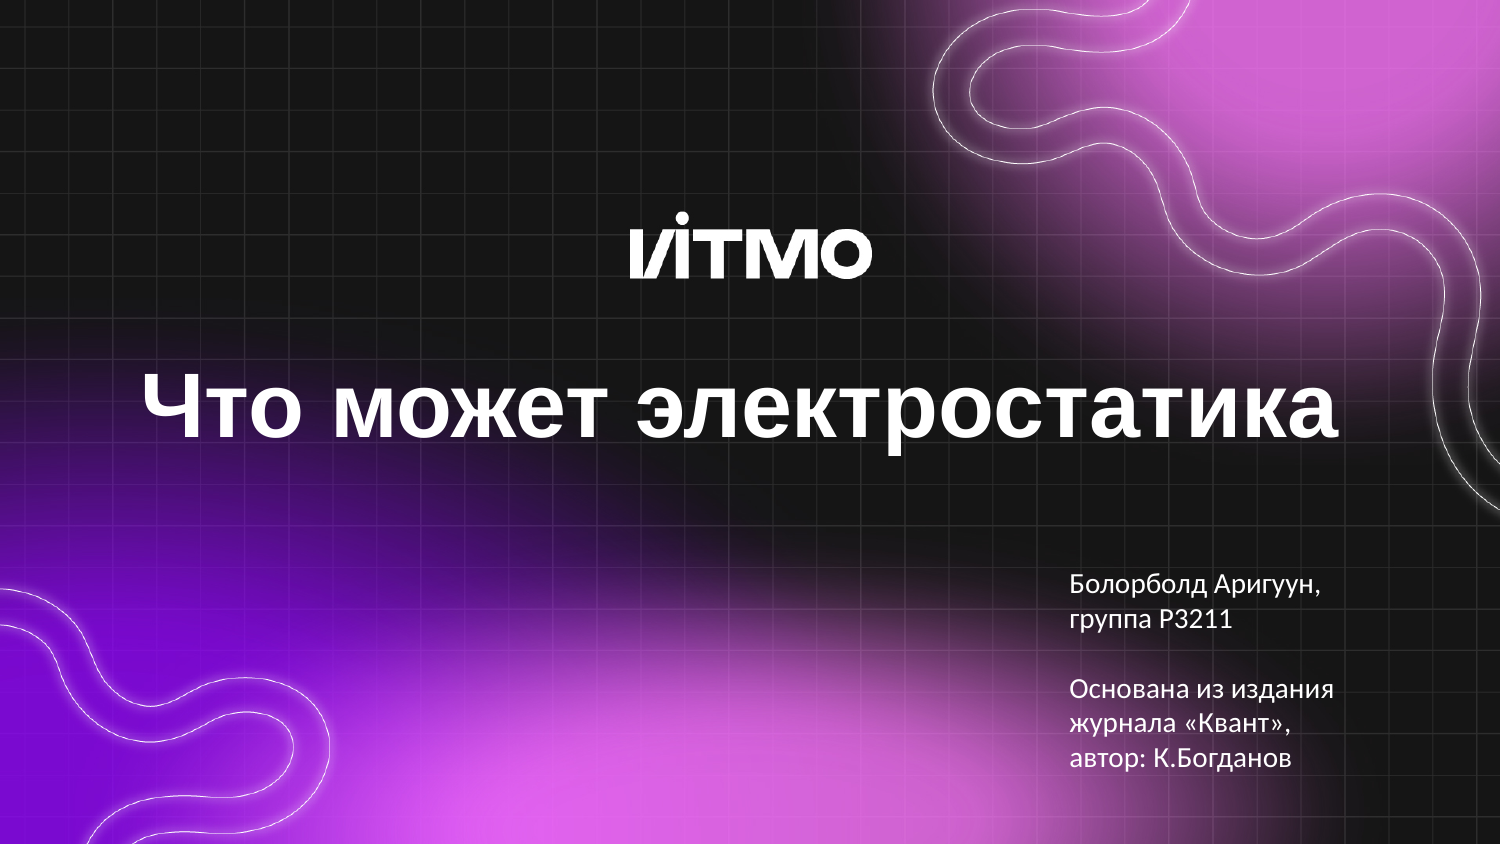

# Что может электростатика
Болорболд Аригуун, группа P3211

Основана из издания журнала «Квант», автор: К.Богданов